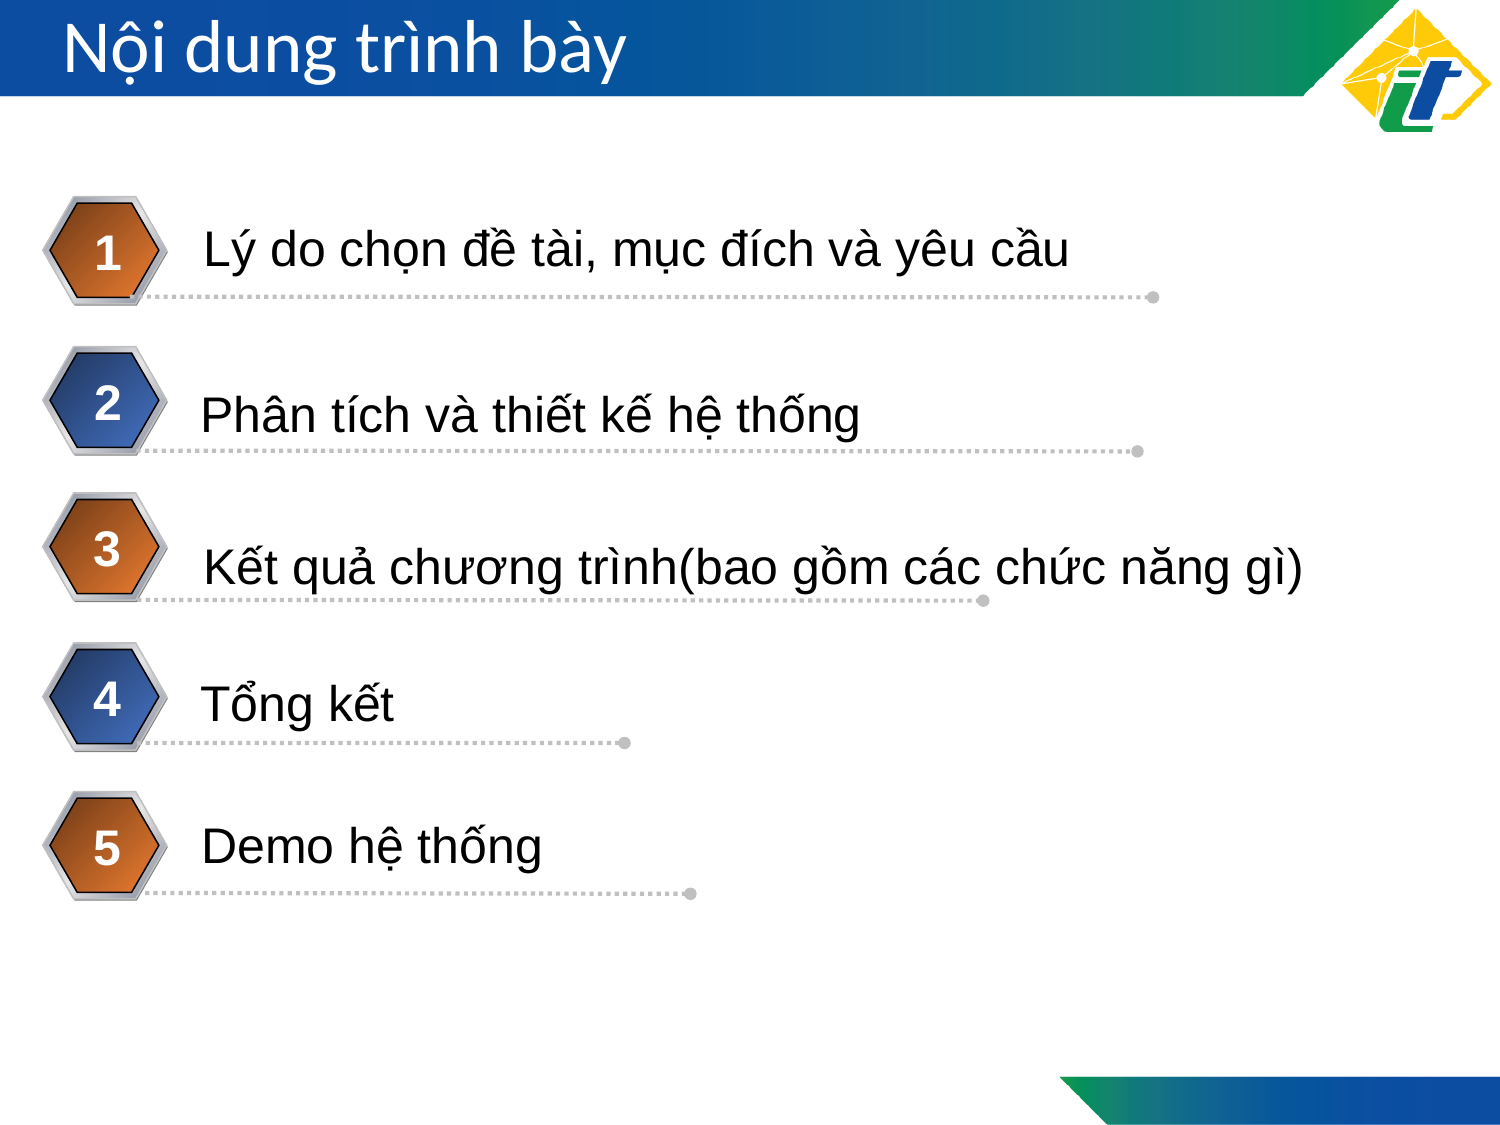

# Nội dung trình bày

Lý do chọn đề tài, mục đích và yêu cầu
1

2
 Phân tích và thiết kế hệ thống

3
Kết quả chương trình(bao gồm các chức năng gì)

4
Tổng kết

Demo hệ thống
5